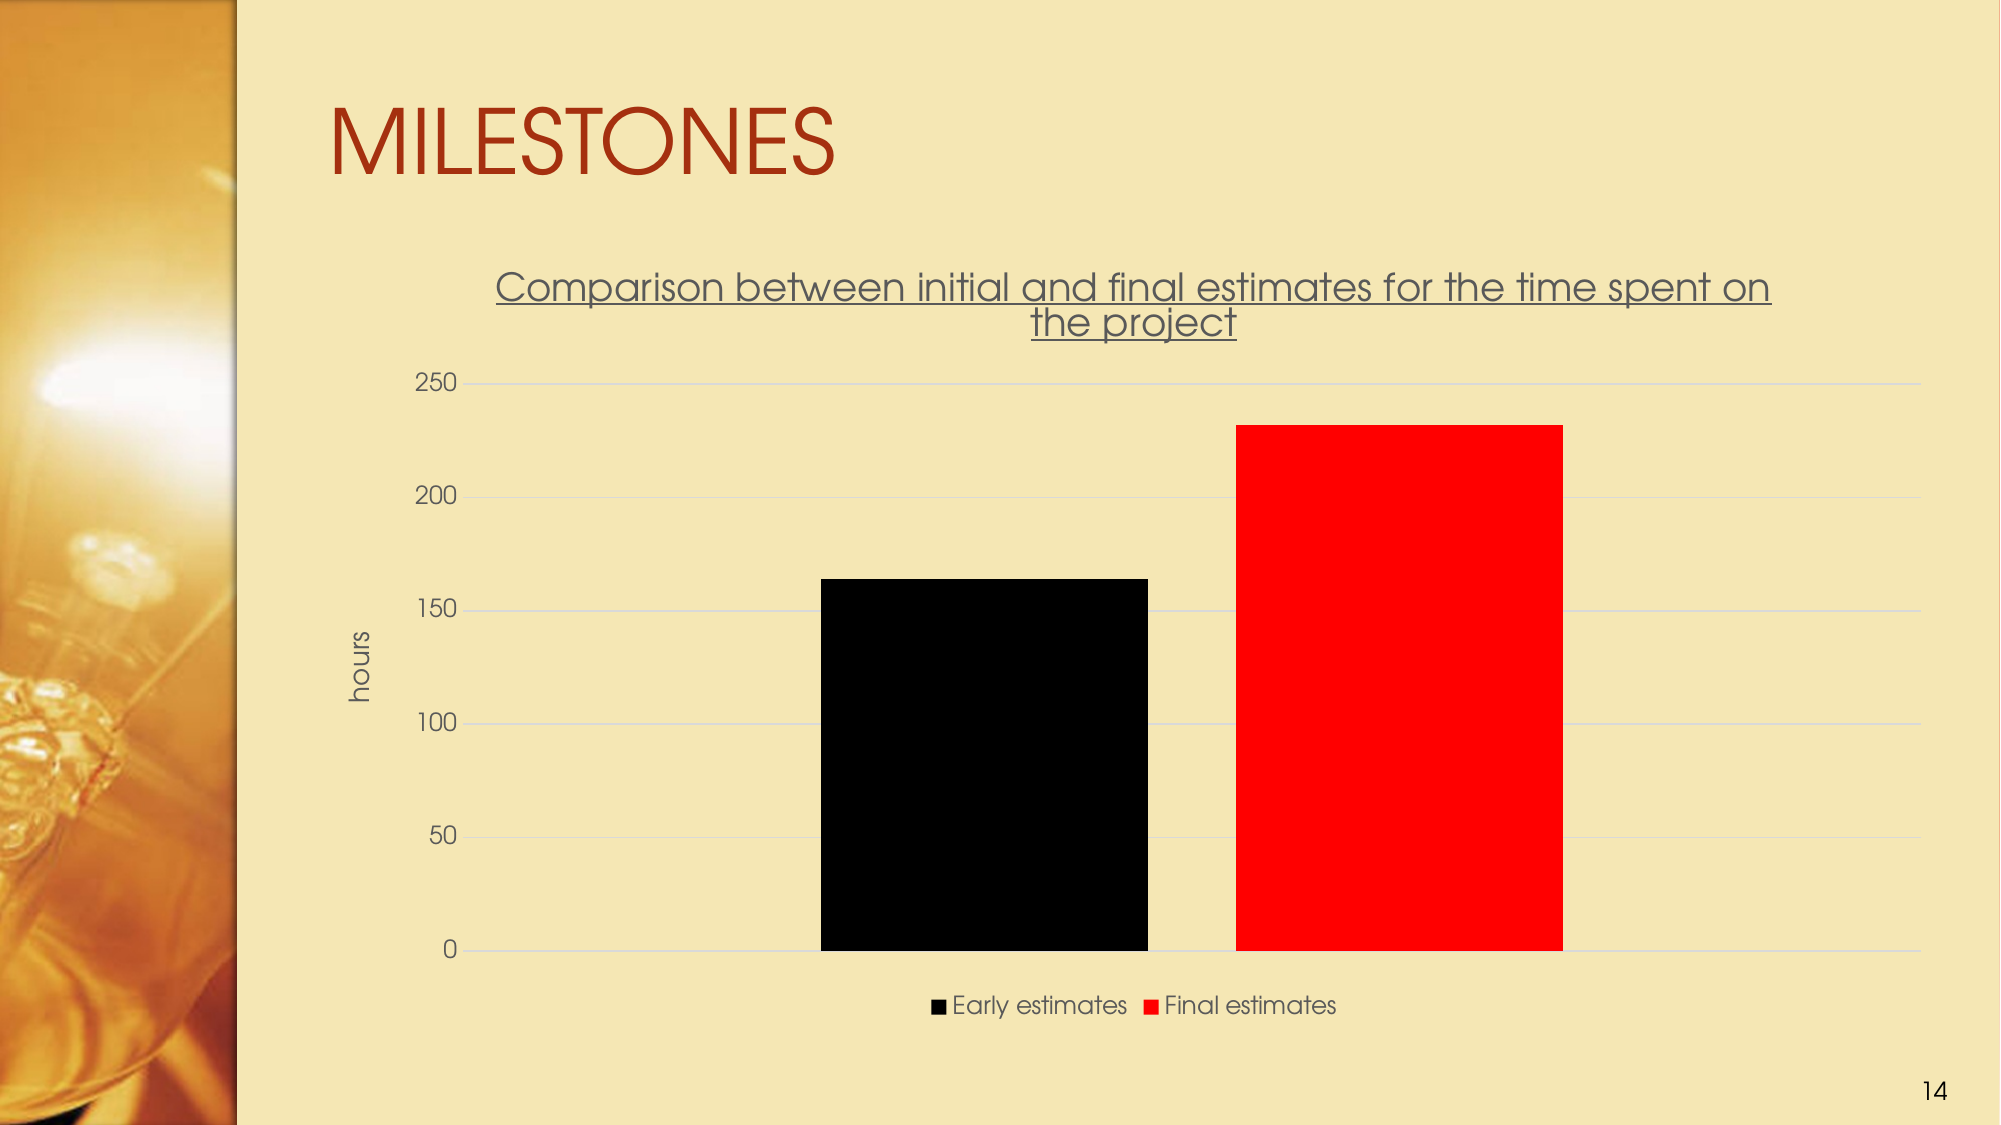

# MILESTONES

### Chart: Comparison between initial and final estimates for the time spent on the project

| Category | Early estimates | Final estimates |
|---|---|---|
| Time spent | 164.0 | 232.0 |
14